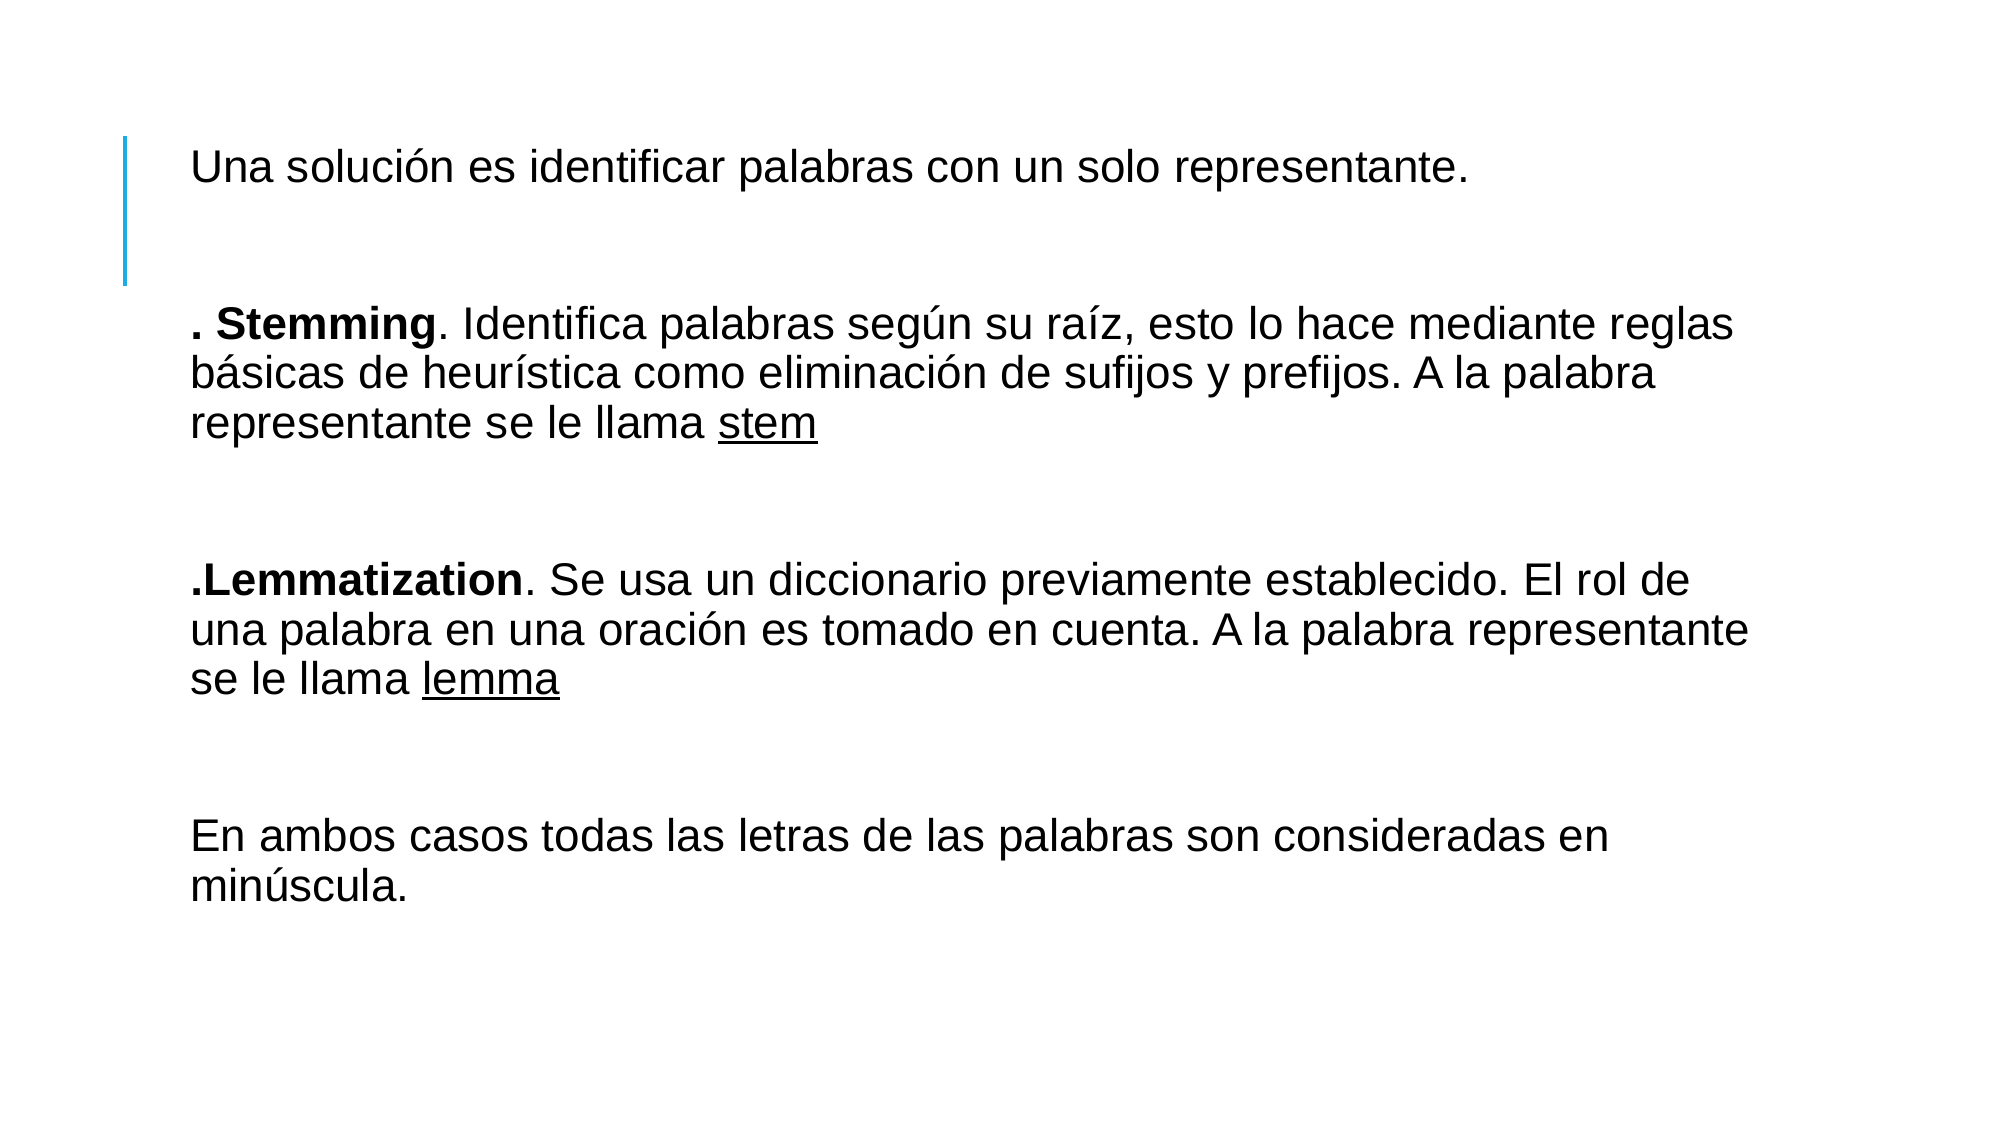

Una solución es identificar palabras con un solo representante.

. Stemming. Identifica palabras según su raíz, esto lo hace mediante reglas básicas de heurística como eliminación de sufijos y prefijos. A la palabra representante se le llama stem

.Lemmatization. Se usa un diccionario previamente establecido. El rol de una palabra en una oración es tomado en cuenta. A la palabra representante se le llama lemma

En ambos casos todas las letras de las palabras son consideradas en minúscula.